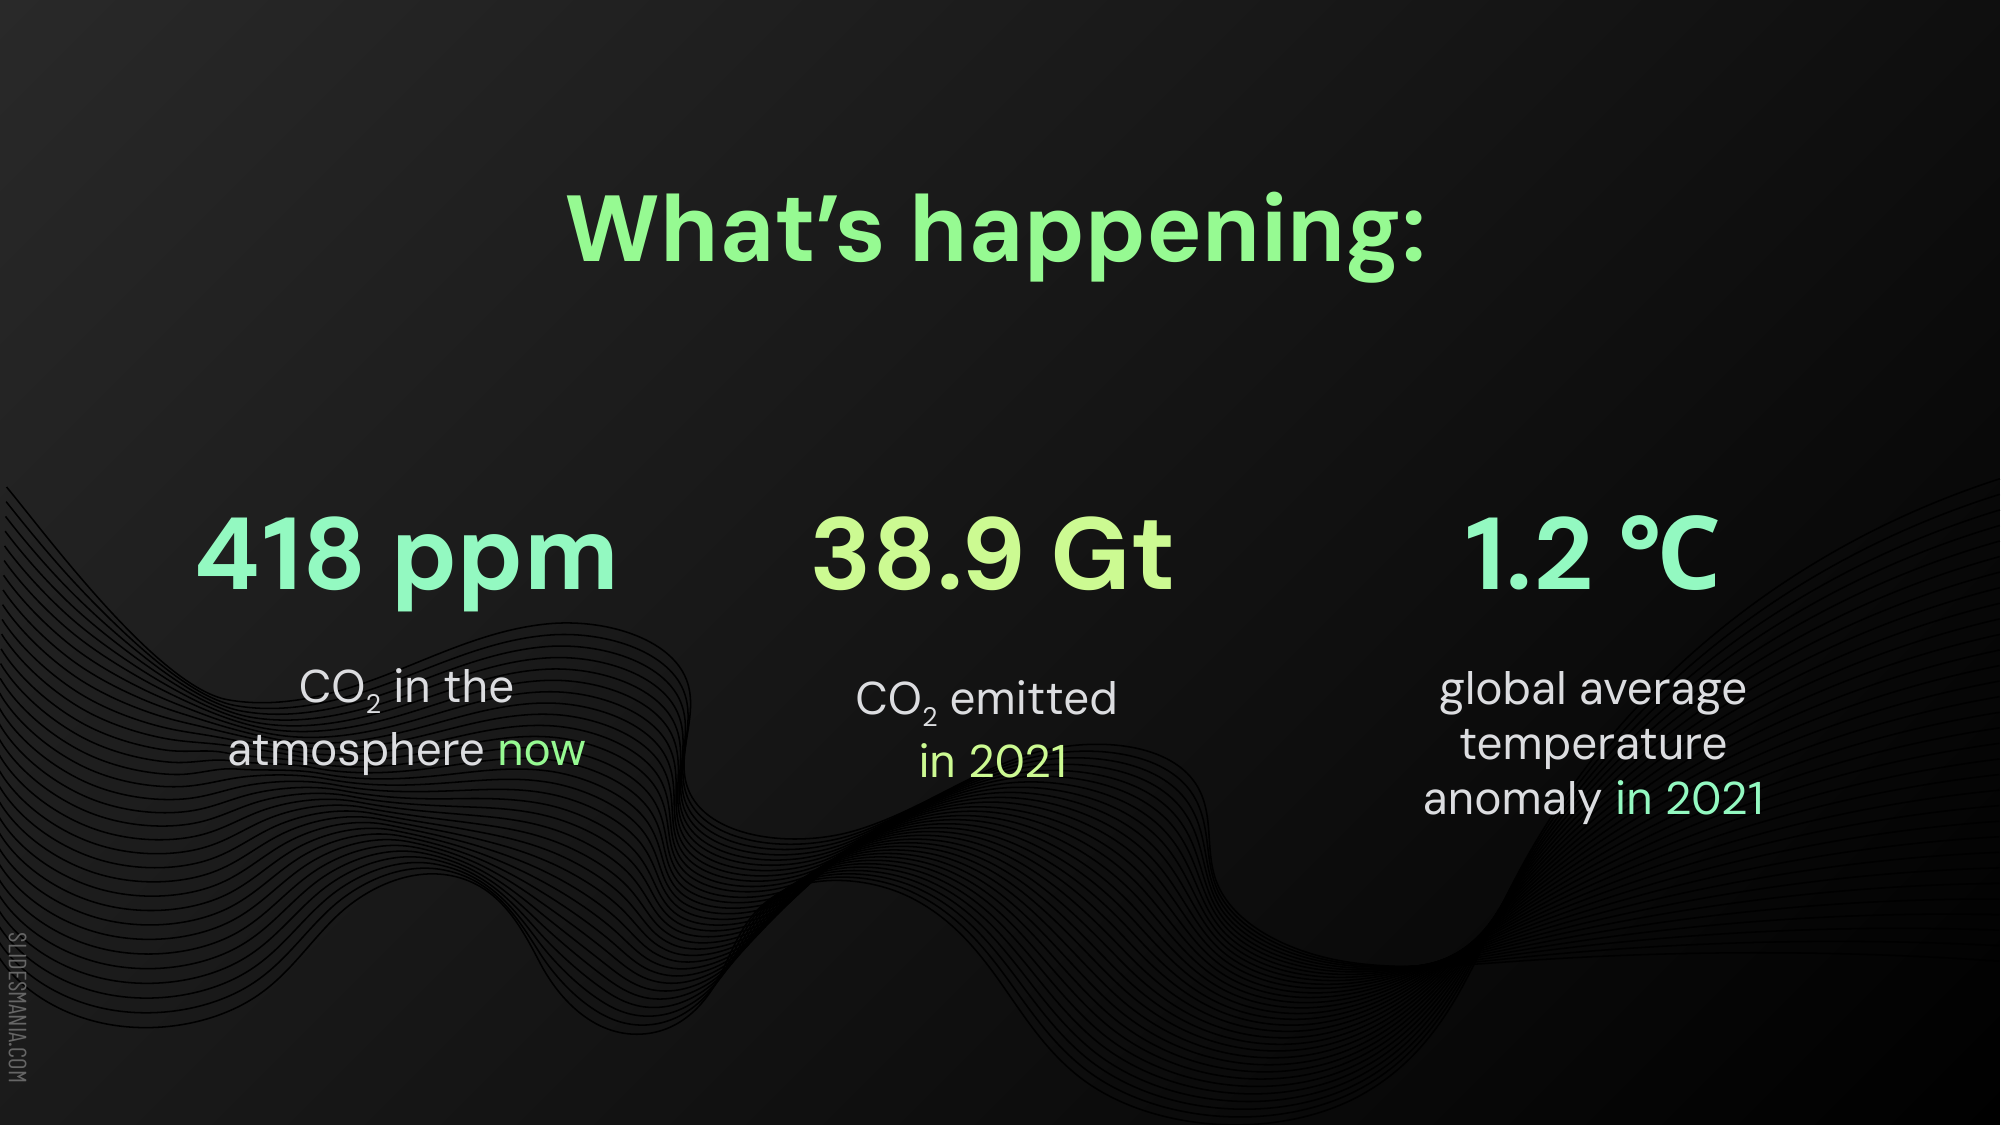

What’s happening:
# 418 ppm
38.9 Gt
1.2 ℃
CO2 in the atmosphere now
global average temperature anomaly in 2021
CO2 emitted
in 2021